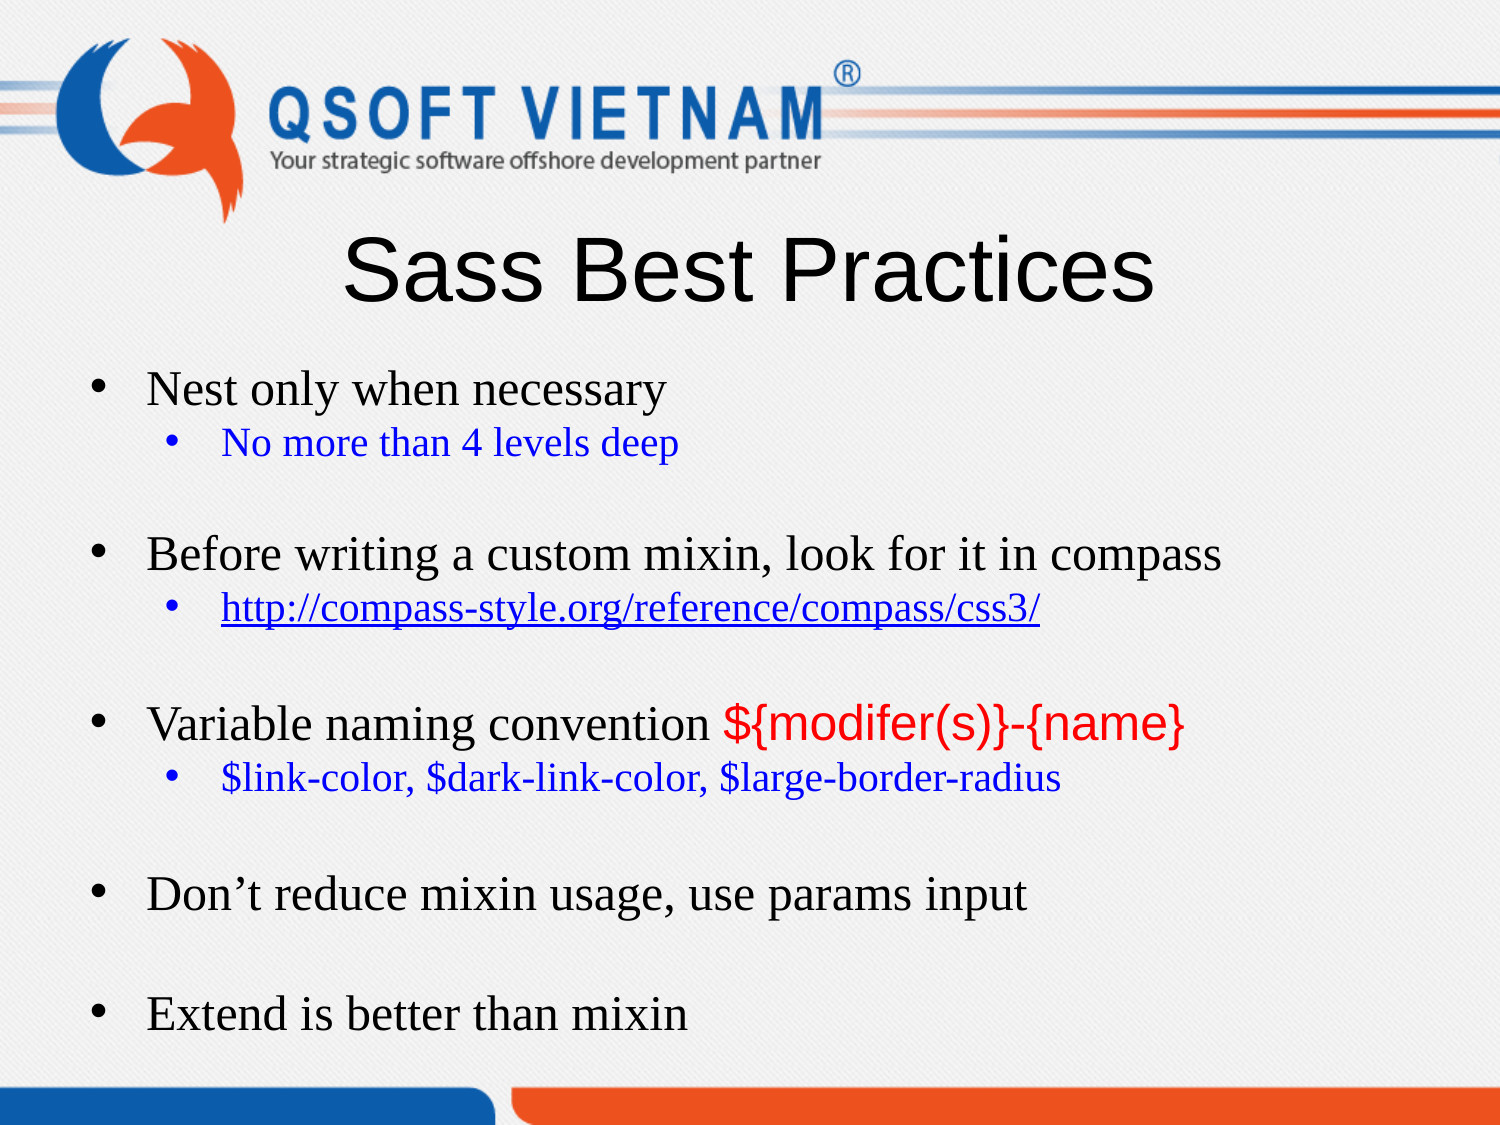

Sass Best Practices
Nest only when necessary
No more than 4 levels deep

Before writing a custom mixin, look for it in compass
http://compass-style.org/reference/compass/css3/

Variable naming convention ${modifer(s)}-{name}
$link-color, $dark-link-color, $large-border-radius

Don’t reduce mixin usage, use params input

Extend is better than mixin